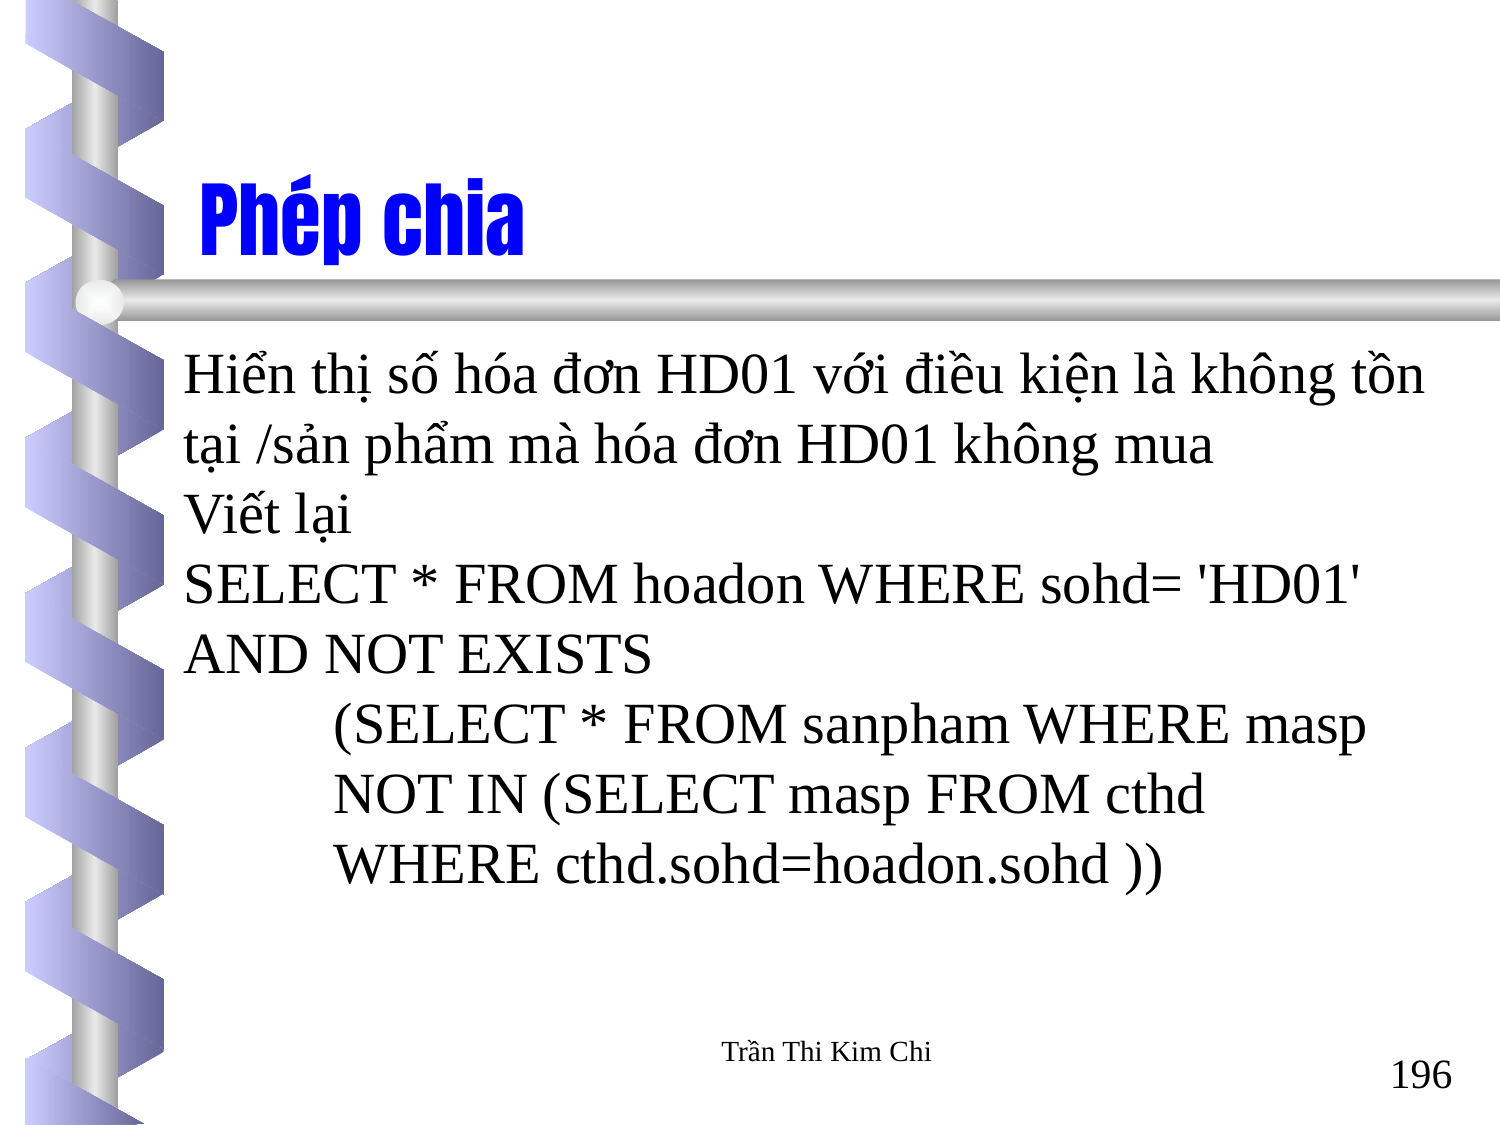

# Phép chia
Hiển thị số hóa đơn HD01 với điều kiện là không tồn tại /sản phẩm mà hóa đơn HD01 không mua
Viết lại
SELECT * FROM hoadon WHERE sohd= 'HD01' AND NOT EXISTS
	(SELECT * FROM sanpham WHERE masp 		NOT IN (SELECT masp FROM cthd 			WHERE cthd.sohd=hoadon.sohd ))

Trần Thi Kim Chi